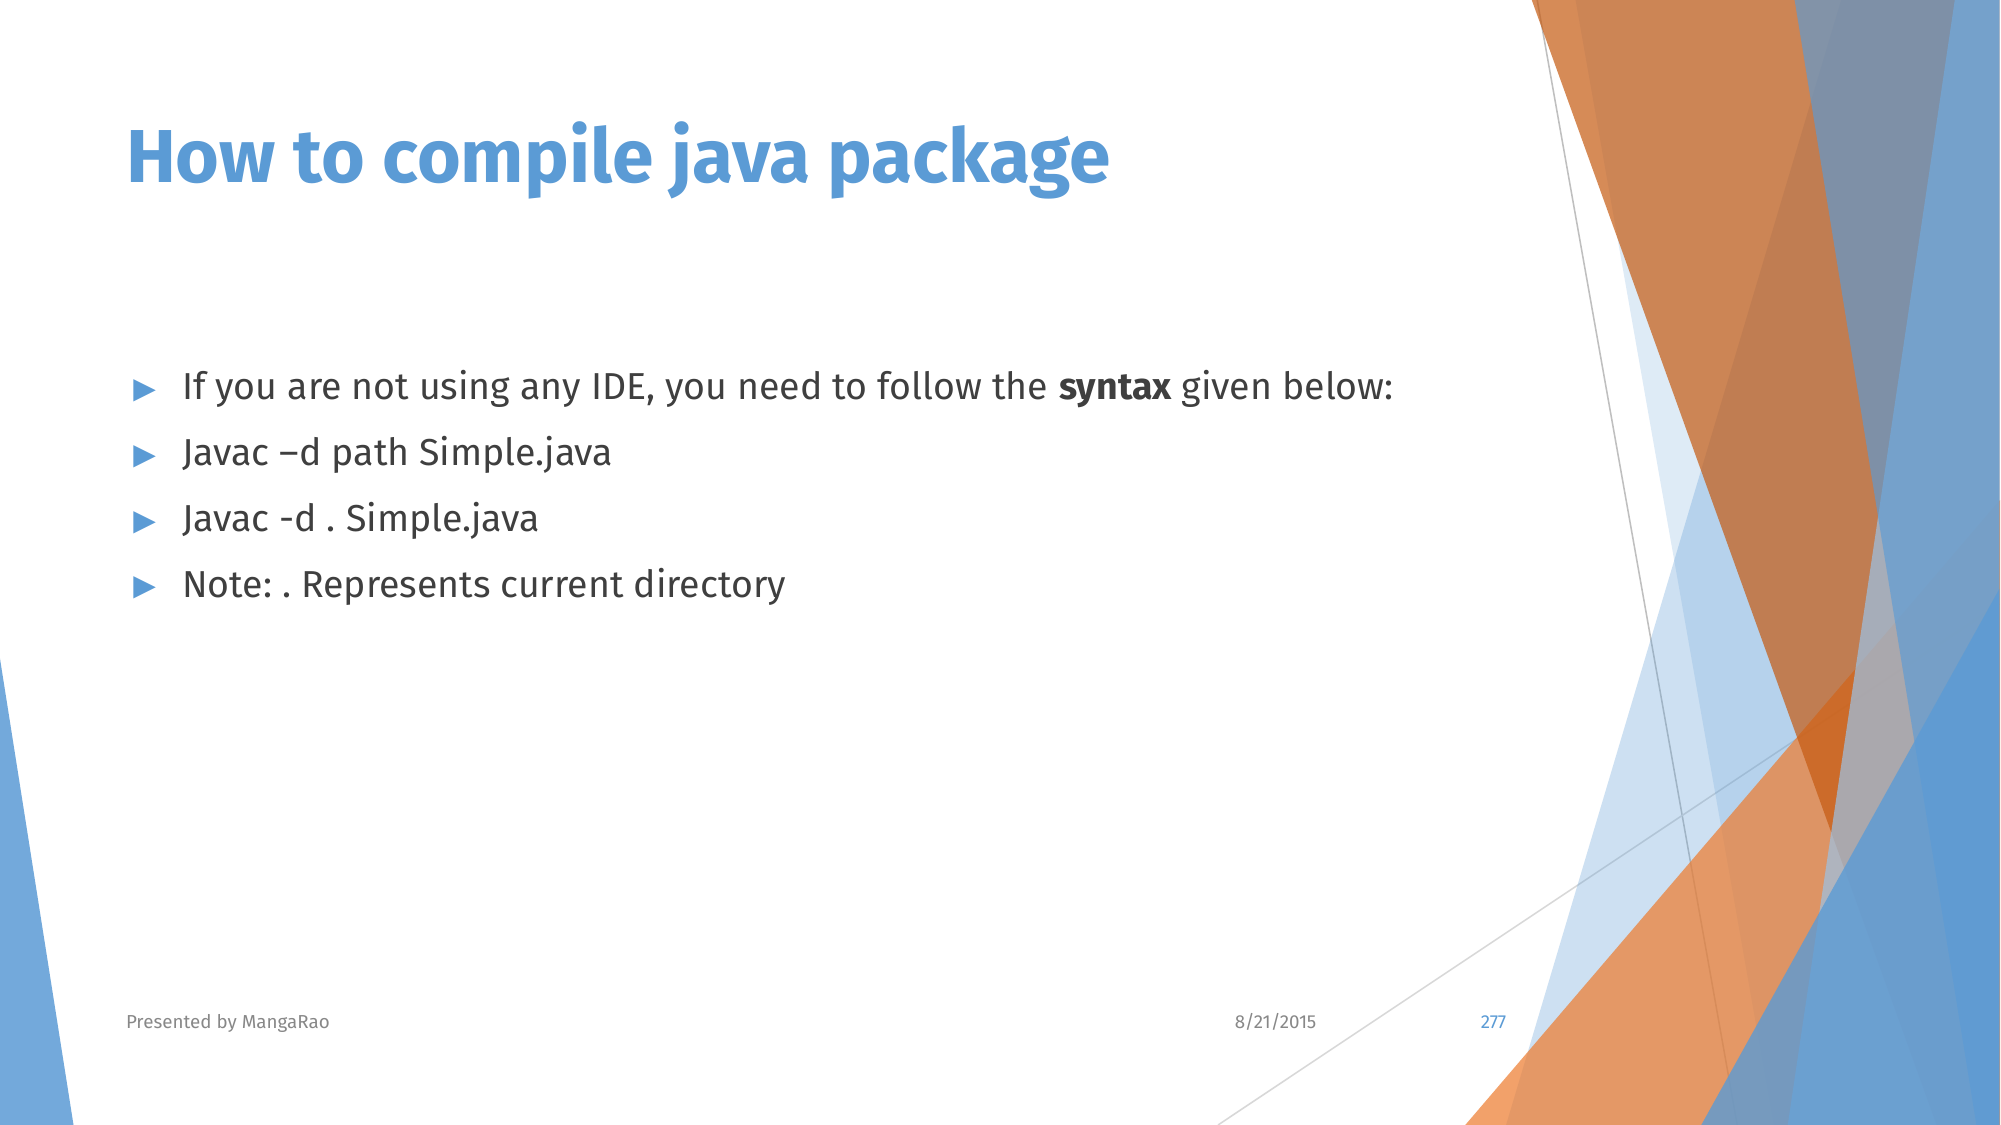

# How to compile java package
If you are not using any IDE, you need to follow the syntax given below:
Javac –d path Simple.java
Javac -d . Simple.java
Note: . Represents current directory
Presented by MangaRao
8/21/2015
277